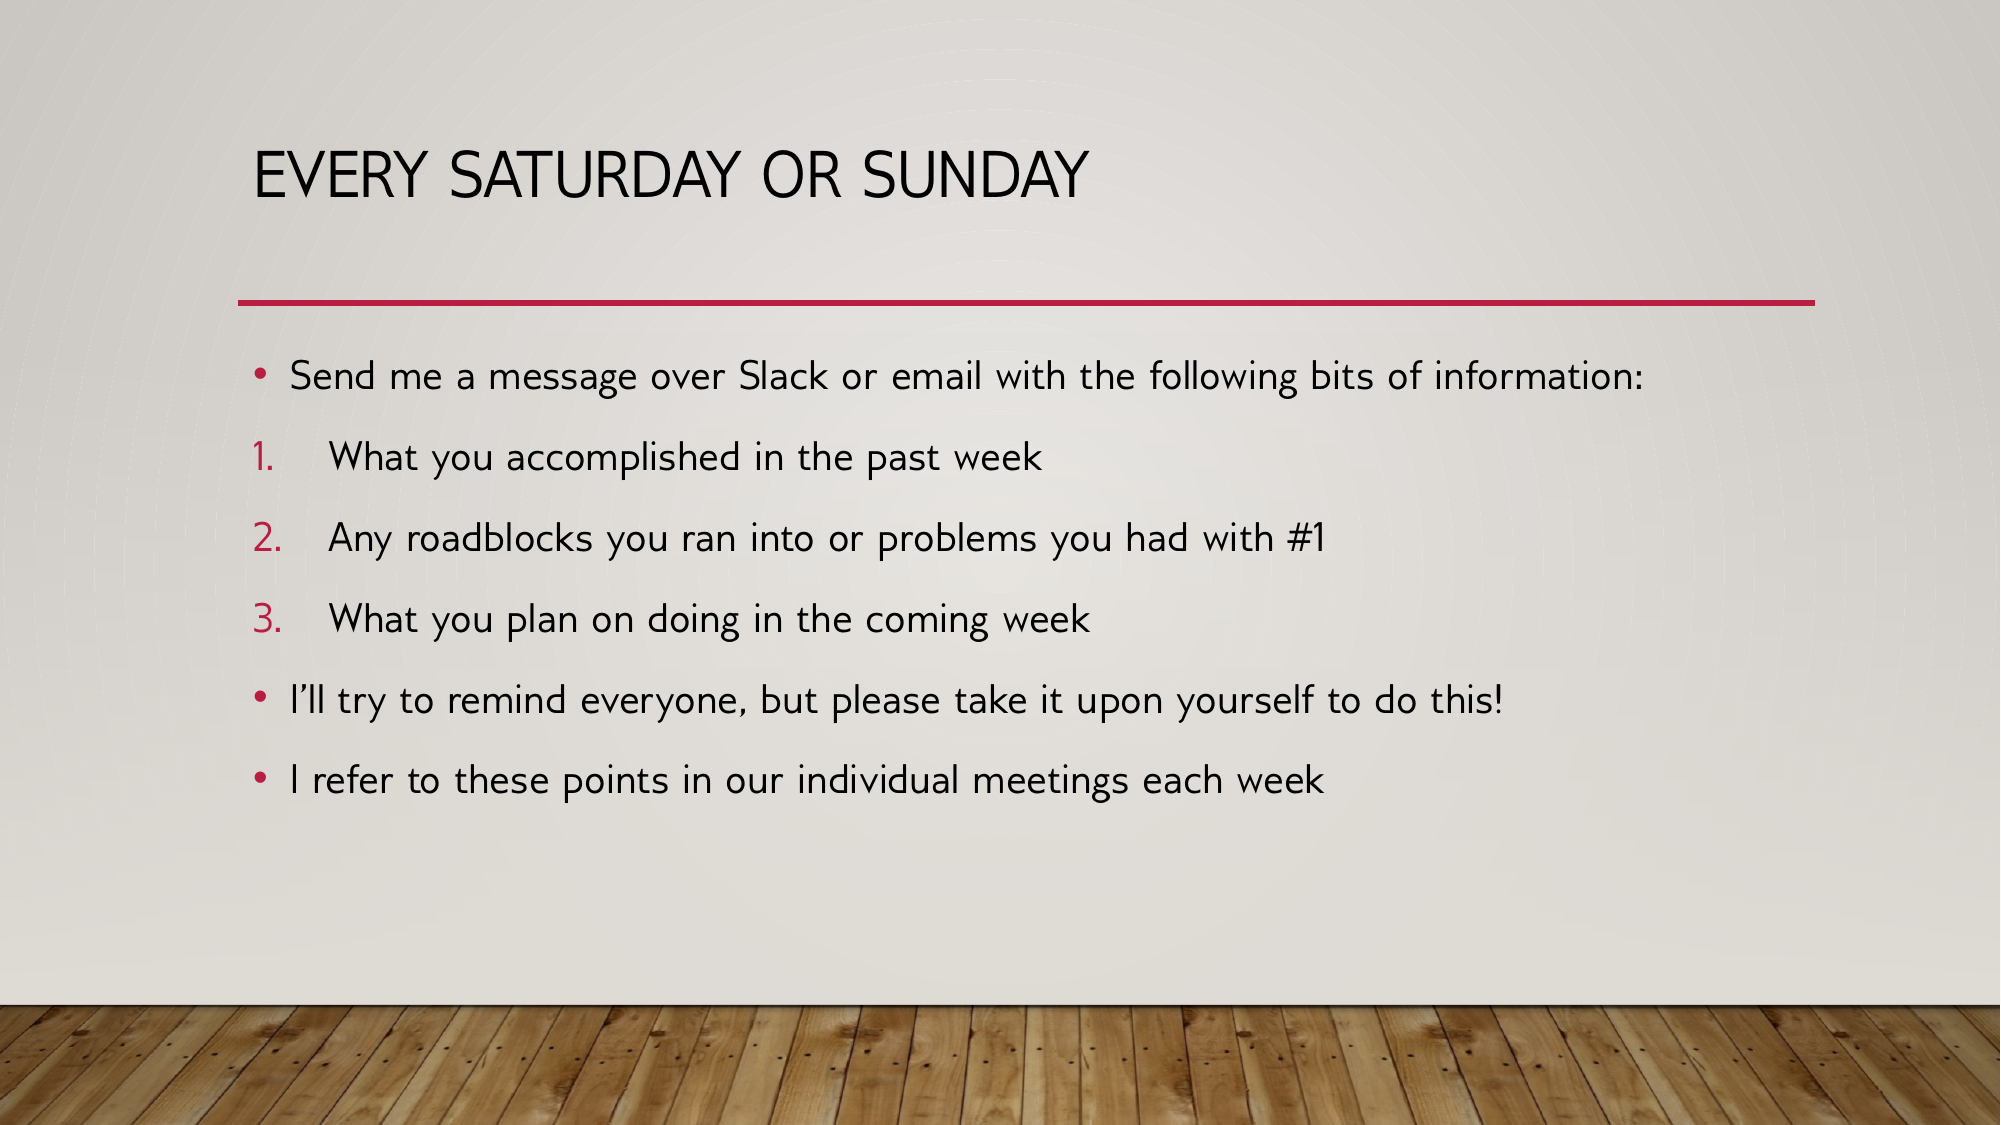

# Every Saturday or Sunday
Send me a message over Slack or email with the following bits of information:
What you accomplished in the past week
Any roadblocks you ran into or problems you had with #1
What you plan on doing in the coming week
I’ll try to remind everyone, but please take it upon yourself to do this!
I refer to these points in our individual meetings each week